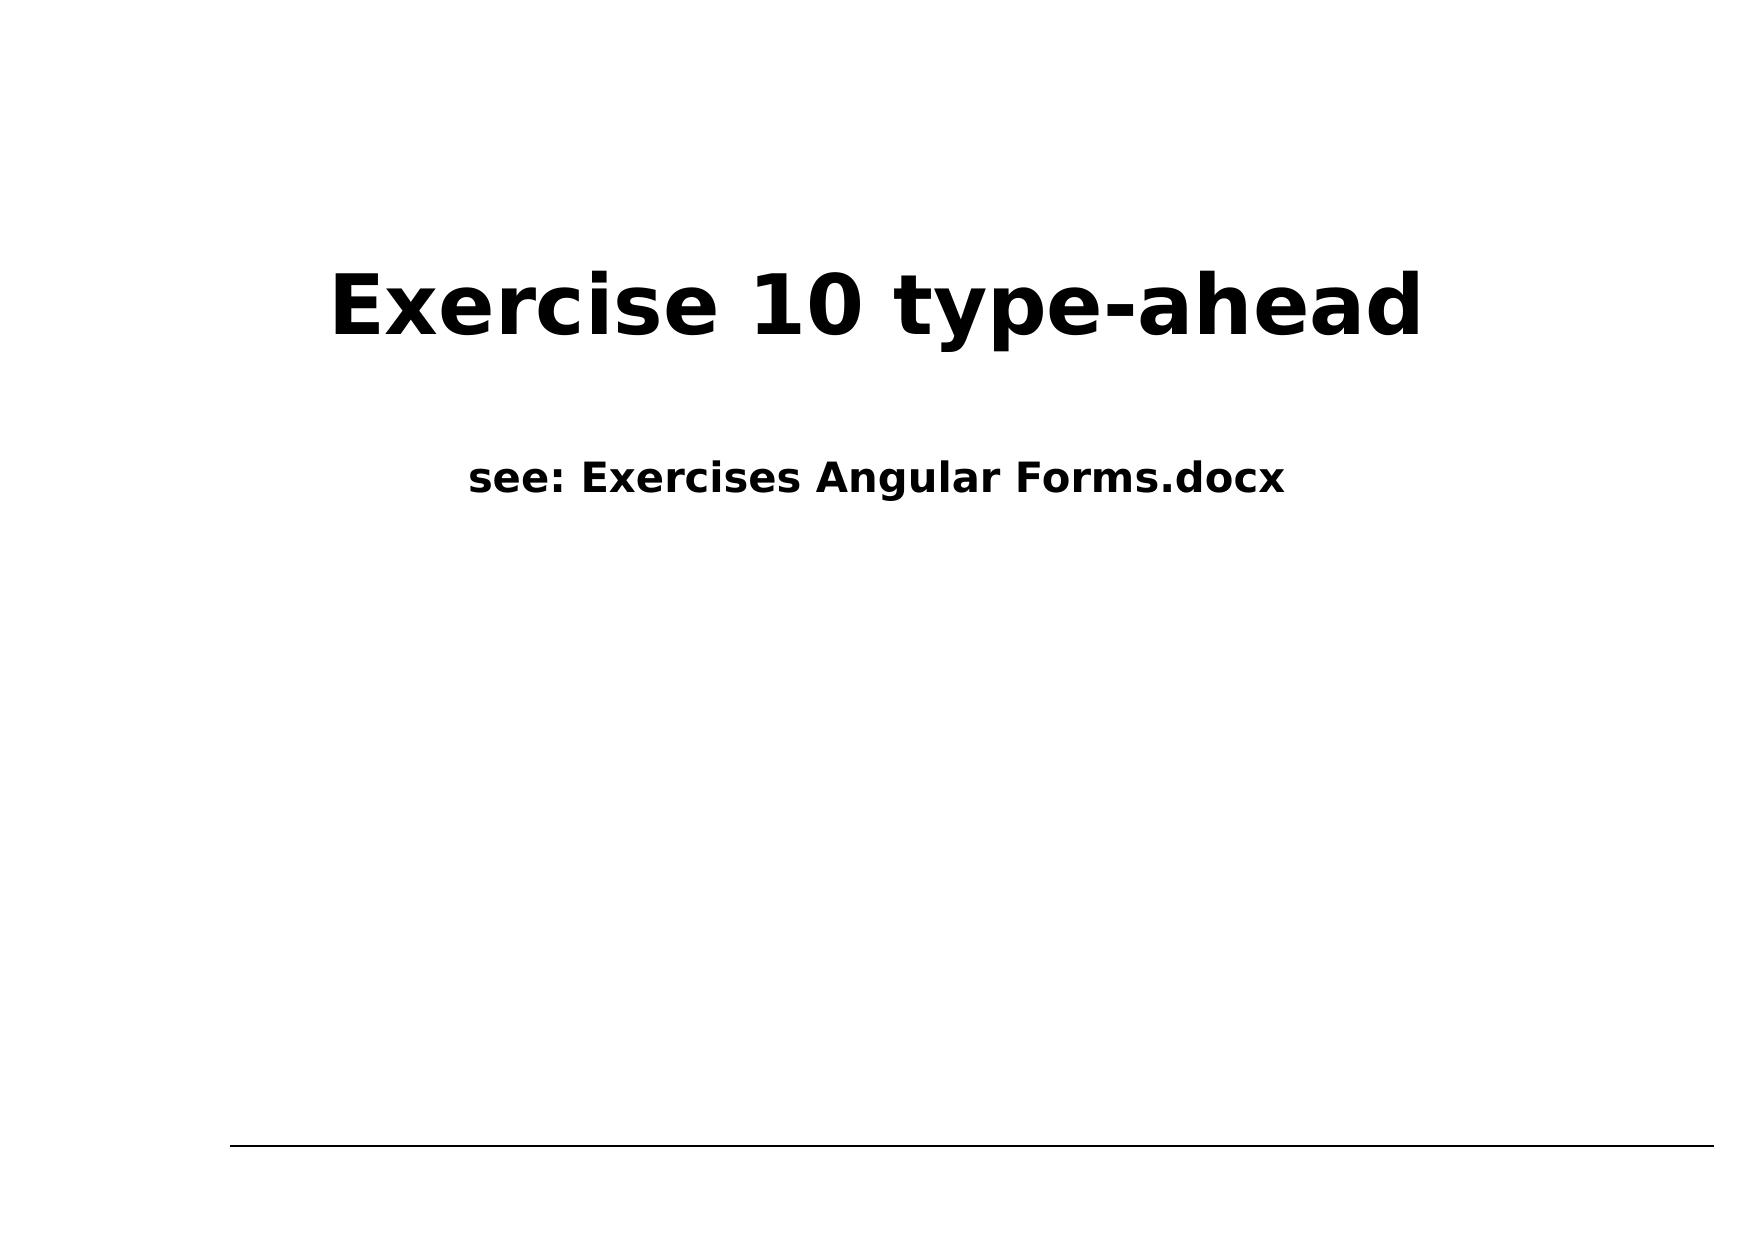

#
Exercise 10 type-ahead

see: Exercises Angular Forms.docx